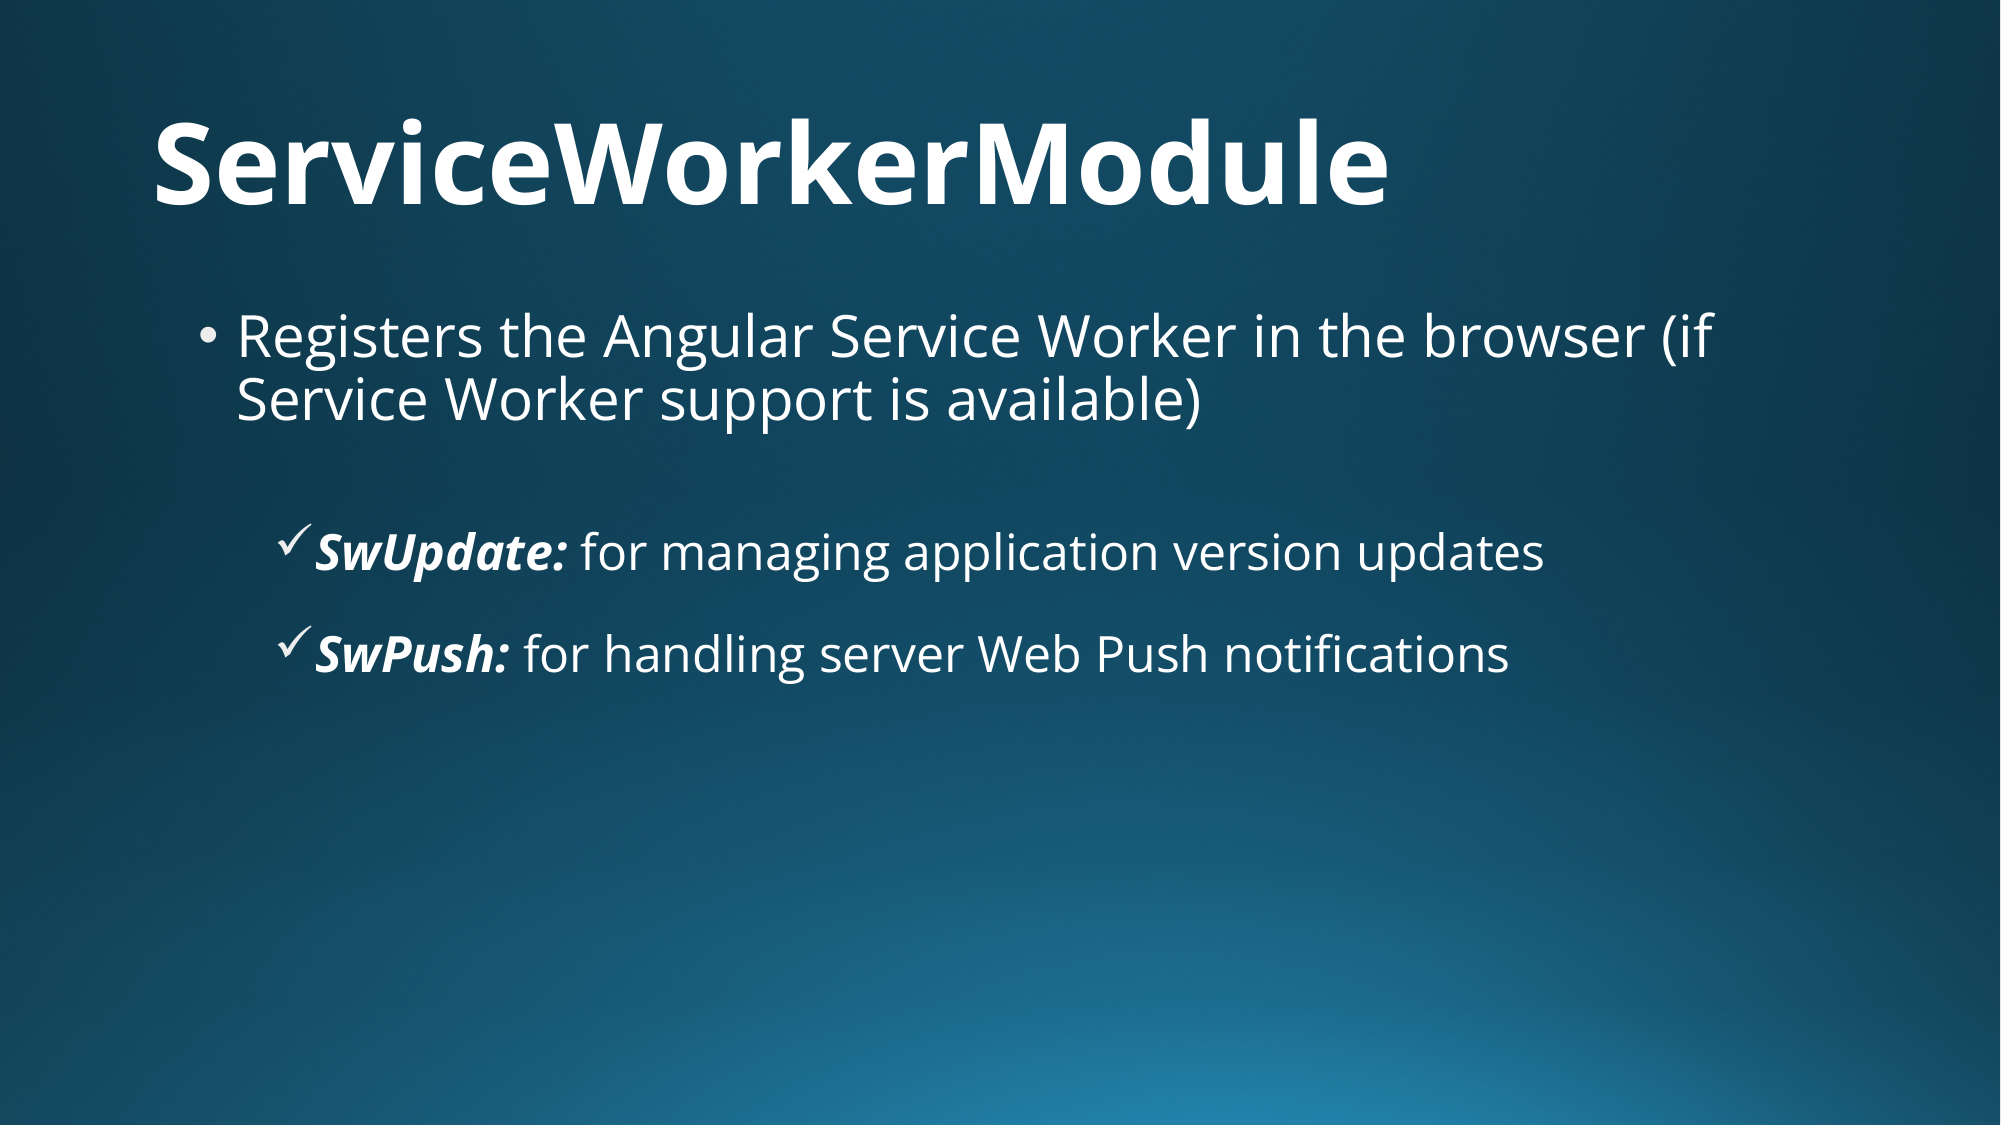

# ServiceWorkerModule
Registers the Angular Service Worker in the browser (if Service Worker support is available)

SwUpdate: for managing application version updates
SwPush: for handling server Web Push notifications